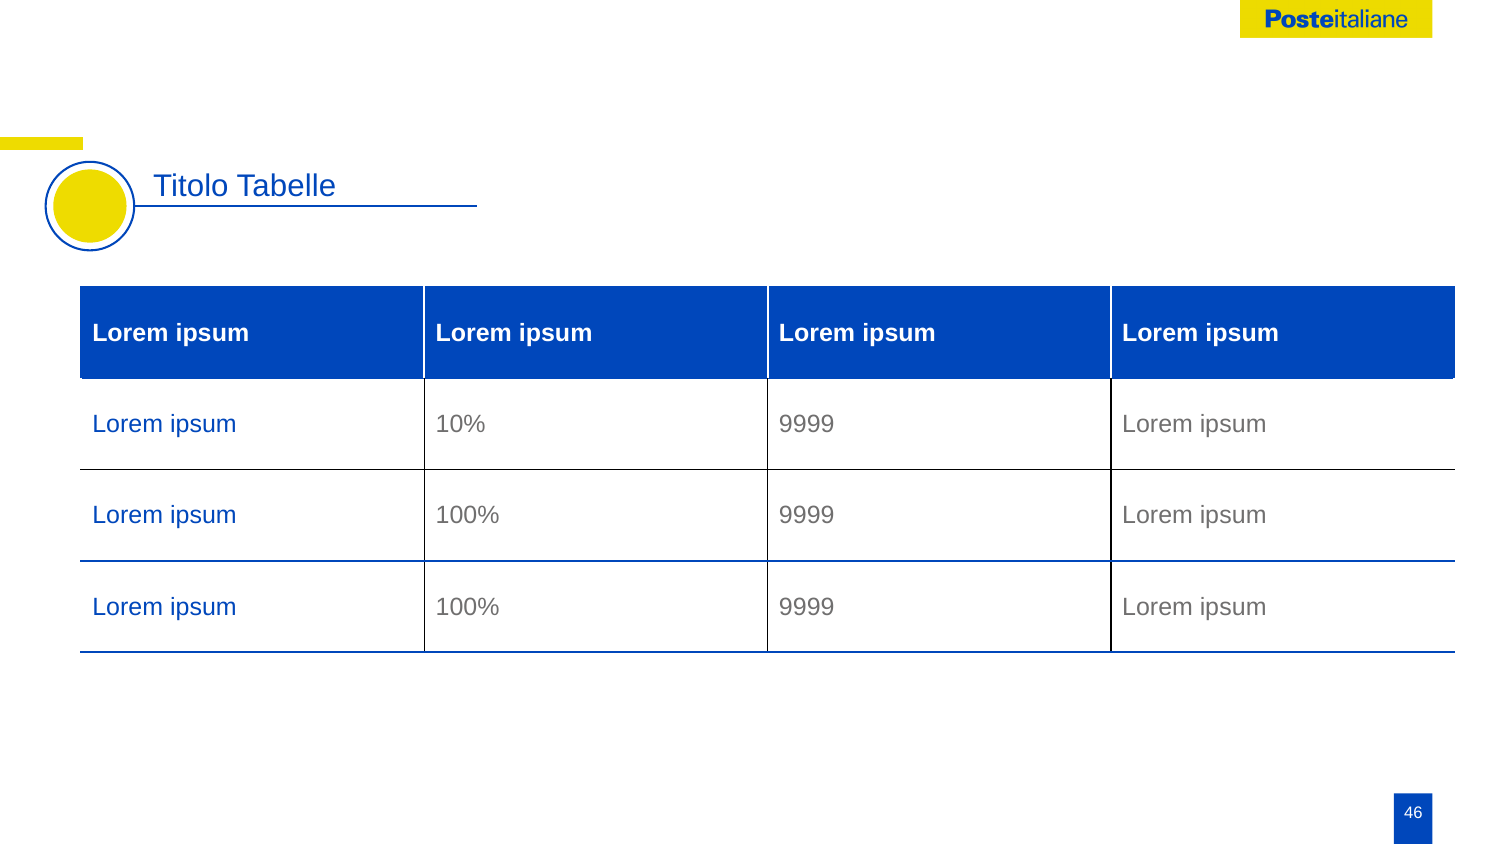

Titolo Tabelle

| Lorem ipsum | Lorem ipsum | Lorem ipsum | Lorem ipsum |
| --- | --- | --- | --- |
| Lorem ipsum | 10% | 9999 | Lorem ipsum |
| Lorem ipsum | 100% | 9999 | Lorem ipsum |
| Lorem ipsum | 100% | 9999 | Lorem ipsum |